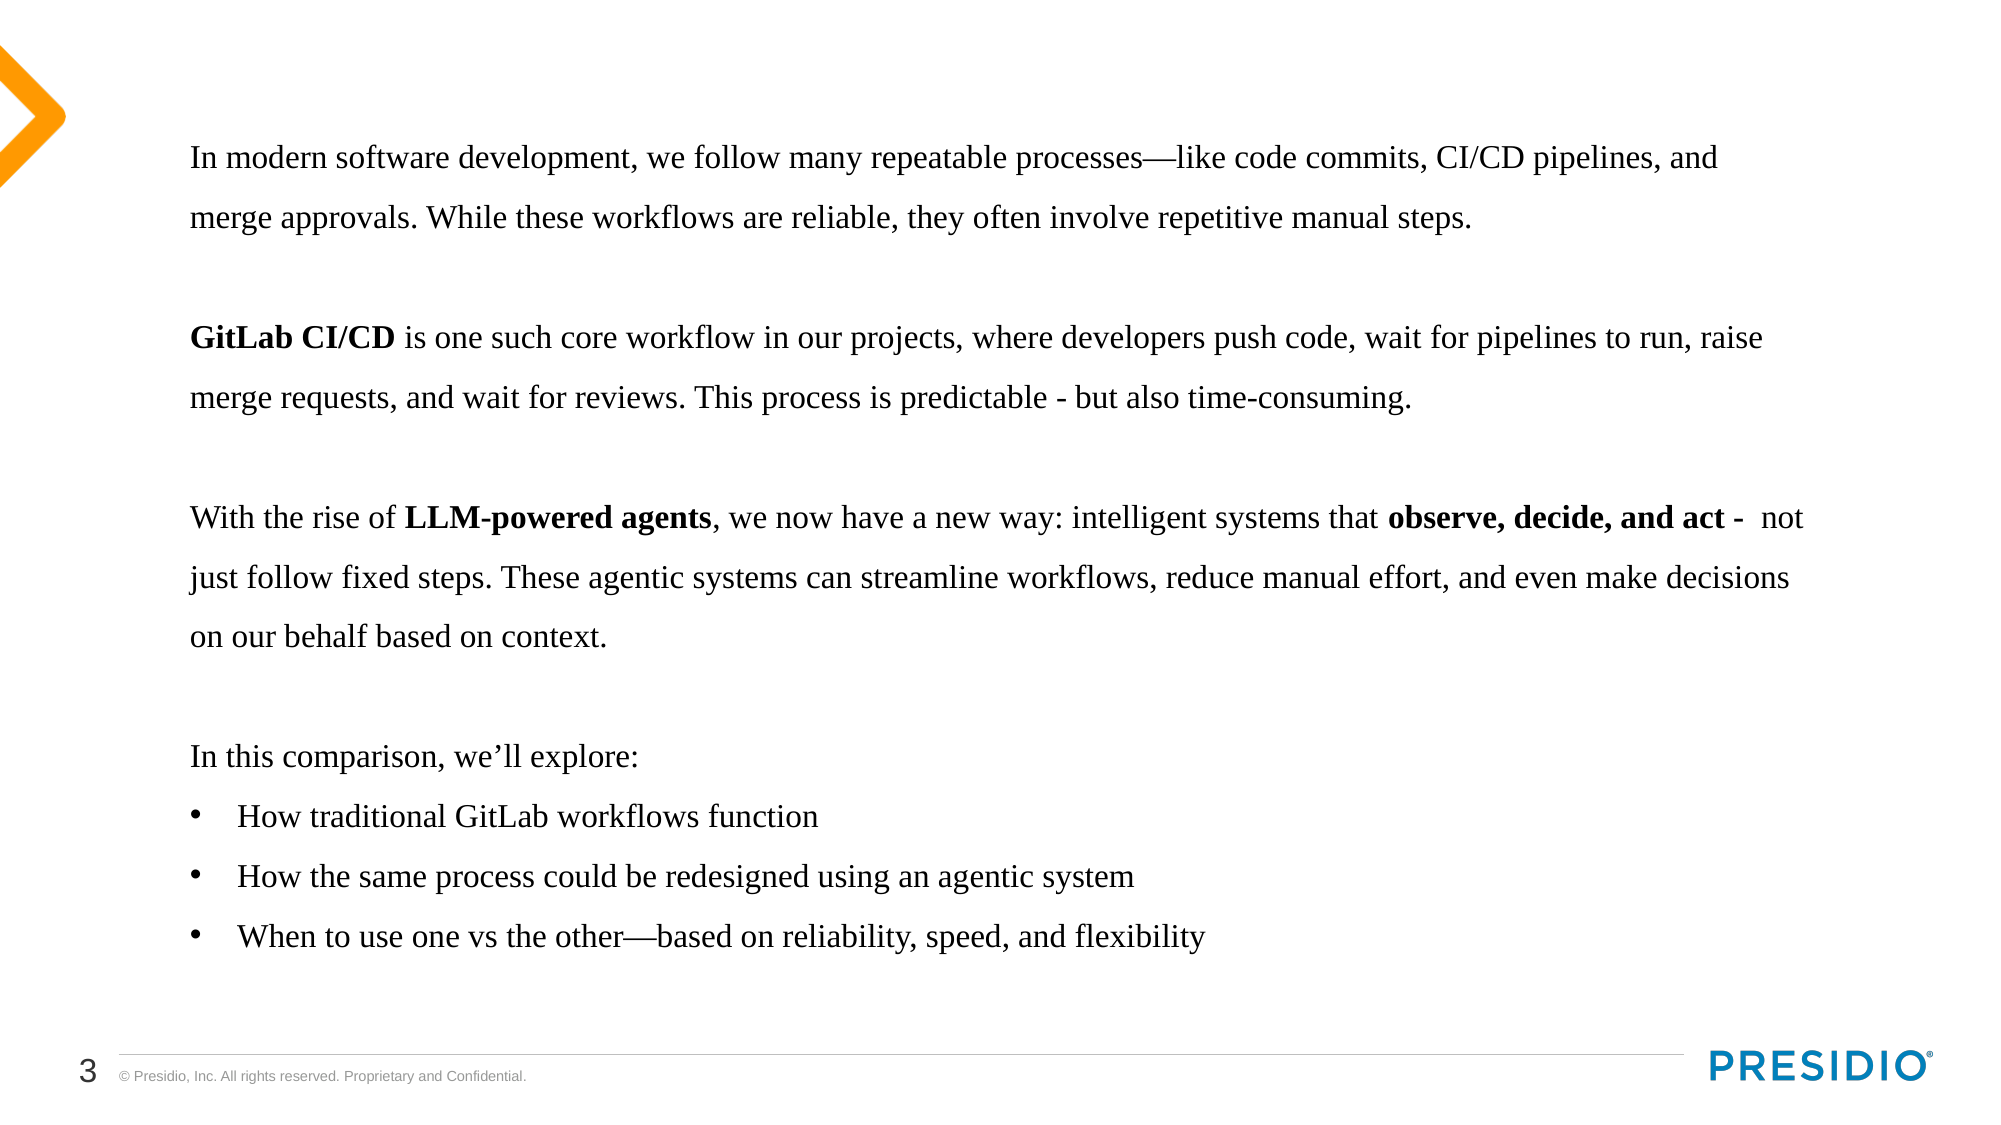

In modern software development, we follow many repeatable processes—like code commits, CI/CD pipelines, and merge approvals. While these workflows are reliable, they often involve repetitive manual steps.

GitLab CI/CD is one such core workflow in our projects, where developers push code, wait for pipelines to run, raise merge requests, and wait for reviews. This process is predictable - but also time-consuming.

With the rise of LLM-powered agents, we now have a new way: intelligent systems that observe, decide, and act -  not just follow fixed steps. These agentic systems can streamline workflows, reduce manual effort, and even make decisions on our behalf based on context.

In this comparison, we’ll explore:
How traditional GitLab workflows function
How the same process could be redesigned using an agentic system
When to use one vs the other—based on reliability, speed, and flexibility

3